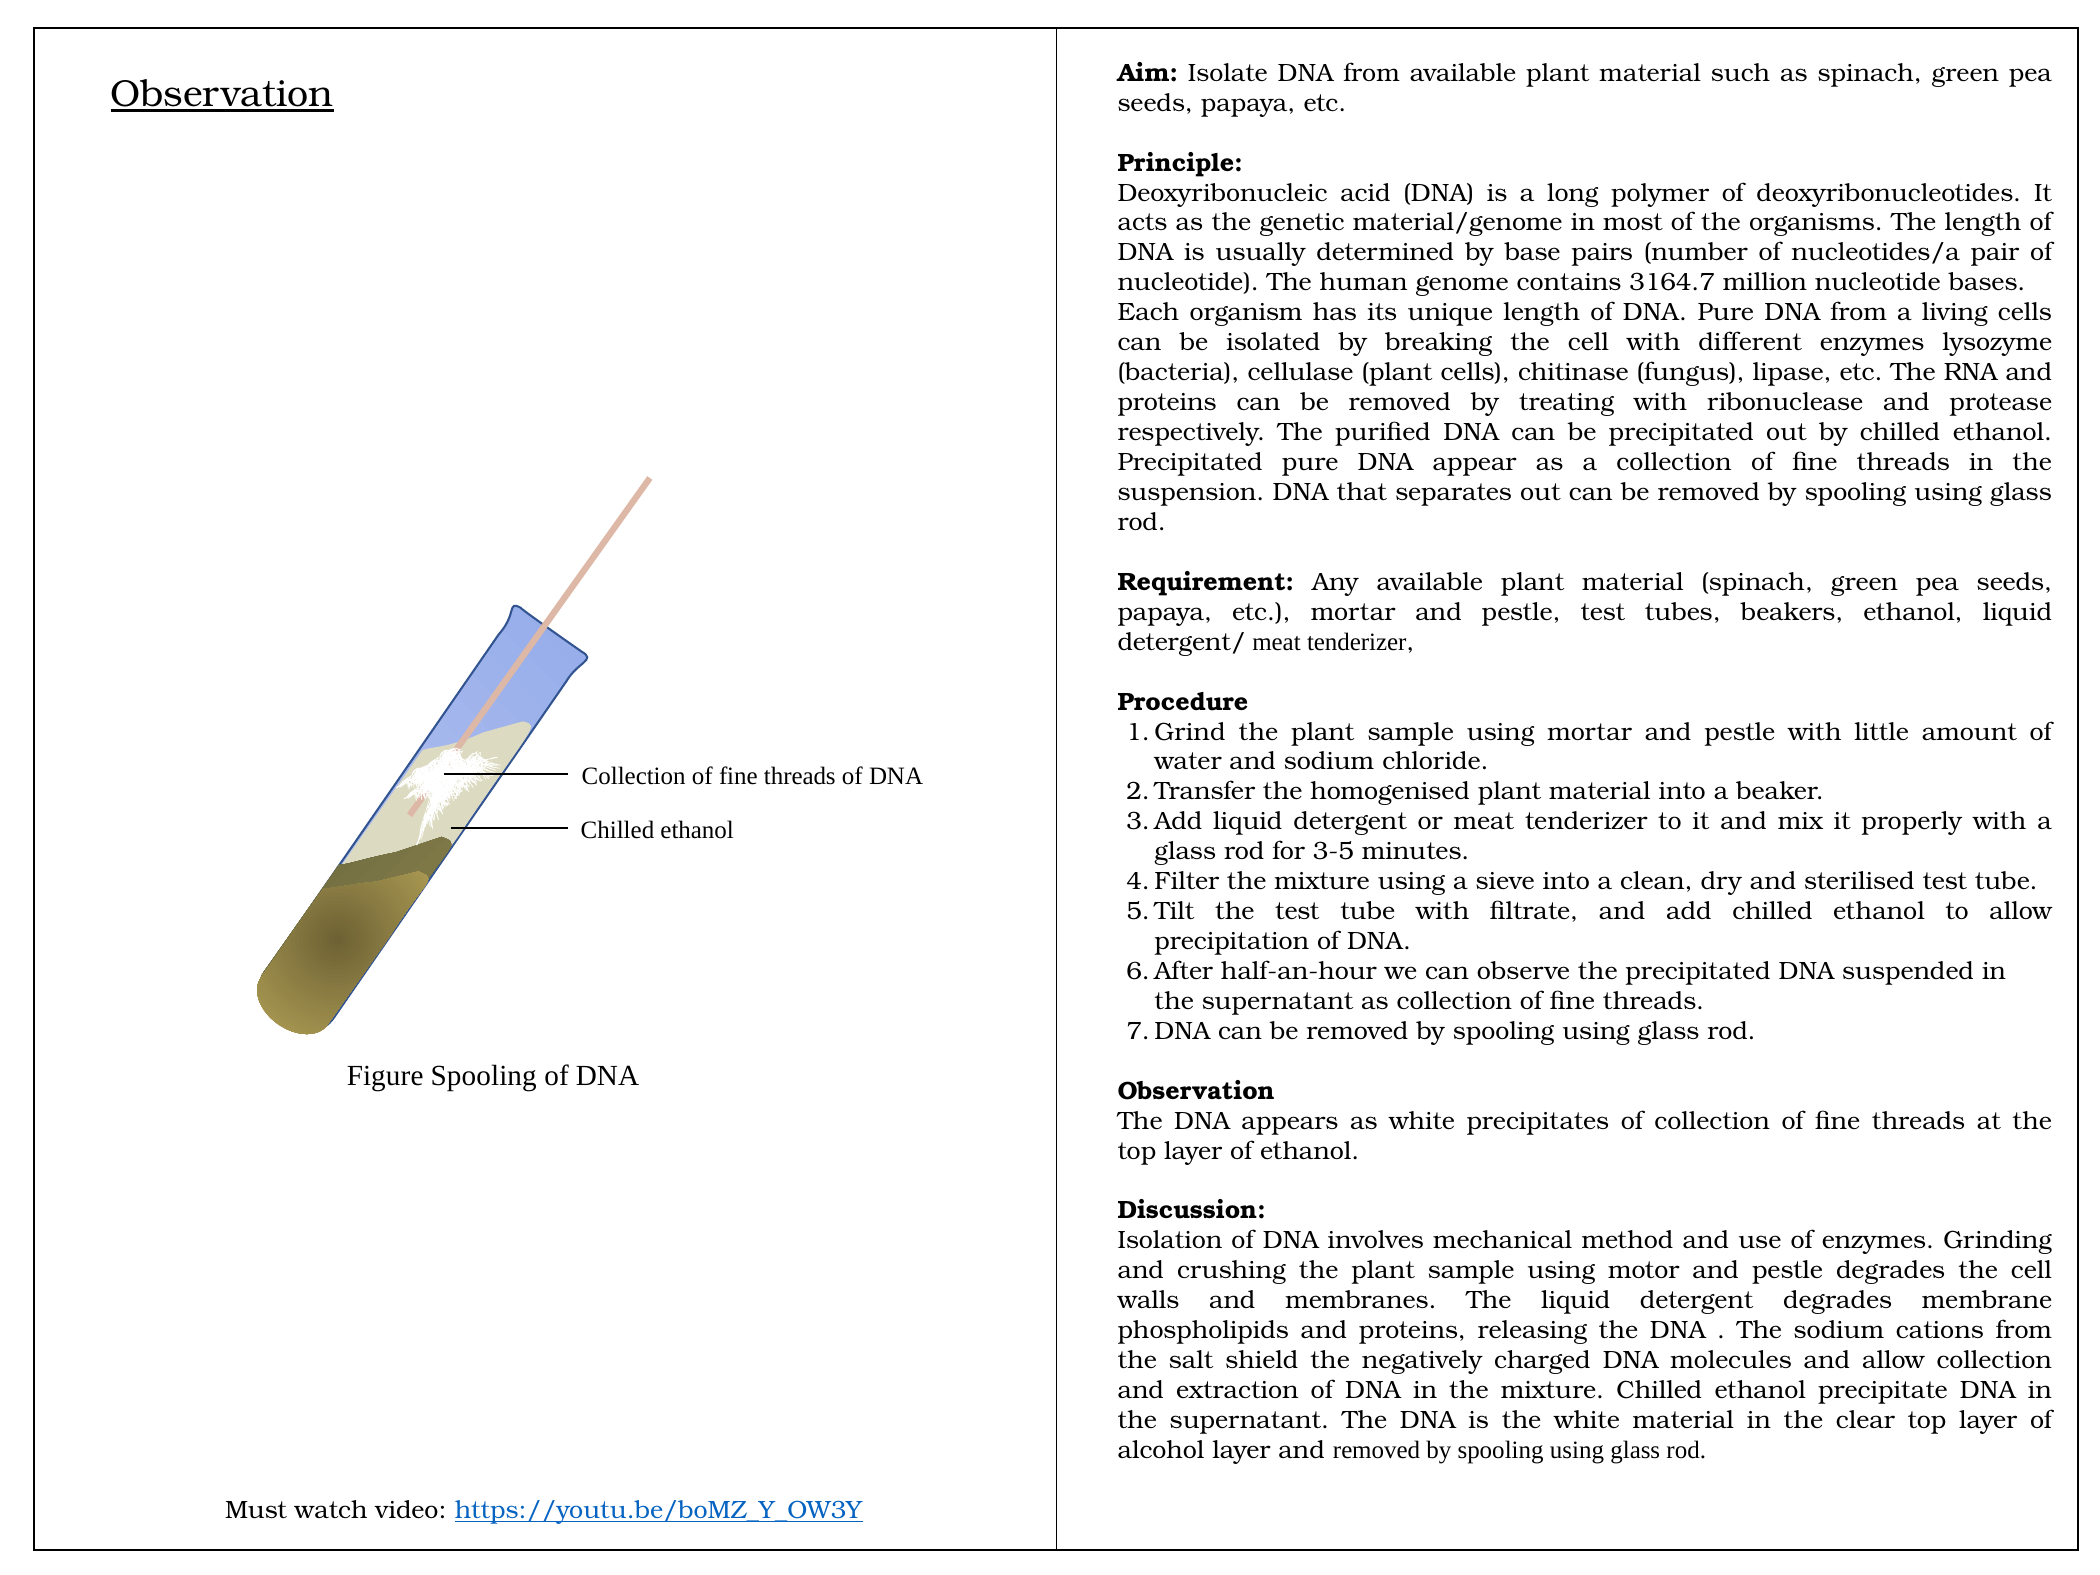

Aim: Isolate DNA from available plant material such as spinach, green pea seeds, papaya, etc.

Principle:
Deoxyribonucleic acid (DNA) is a long polymer of deoxyribonucleotides. It acts as the genetic material/genome in most of the organisms. The length of DNA is usually determined by base pairs (number of nucleotides/a pair of nucleotide). The human genome contains 3164.7 million nucleotide bases.
Each organism has its unique length of DNA. Pure DNA from a living cells can be isolated by breaking the cell with different enzymes lysozyme (bacteria), cellulase (plant cells), chitinase (fungus), lipase, etc. The RNA and proteins can be removed by treating with ribonuclease and protease respectively. The purified DNA can be precipitated out by chilled ethanol. Precipitated pure DNA appear as a collection of fine threads in the suspension. DNA that separates out can be removed by spooling using glass rod.

Requirement: Any available plant material (spinach, green pea seeds, papaya, etc.), mortar and pestle, test tubes, beakers, ethanol, liquid detergent/ meat tenderizer,

Procedure
Grind the plant sample using mortar and pestle with little amount of water and sodium chloride.
Transfer the homogenised plant material into a beaker.
Add liquid detergent or meat tenderizer to it and mix it properly with a glass rod for 3-5 minutes.
Filter the mixture using a sieve into a clean, dry and sterilised test tube.
Tilt the test tube with filtrate, and add chilled ethanol to allow precipitation of DNA.
After half-an-hour we can observe the precipitated DNA suspended in the supernatant as collection of fine threads.
DNA can be removed by spooling using glass rod.

Observation
The DNA appears as white precipitates of collection of fine threads at the top layer of ethanol.

Discussion:
Isolation of DNA involves mechanical method and use of enzymes. Grinding and crushing the plant sample using motor and pestle degrades the cell walls and membranes. The liquid detergent degrades membrane phospholipids and proteins, releasing the DNA . The sodium cations from the salt shield the negatively charged DNA molecules and allow collection and extraction of DNA in the mixture. Chilled ethanol precipitate DNA in the supernatant. The DNA is the white material in the clear top layer of alcohol layer and removed by spooling using glass rod.
Observation

Collection of fine threads of DNA
Chilled ethanol
Figure Spooling of DNA
Must watch video: https://youtu.be/boMZ_Y_OW3Y